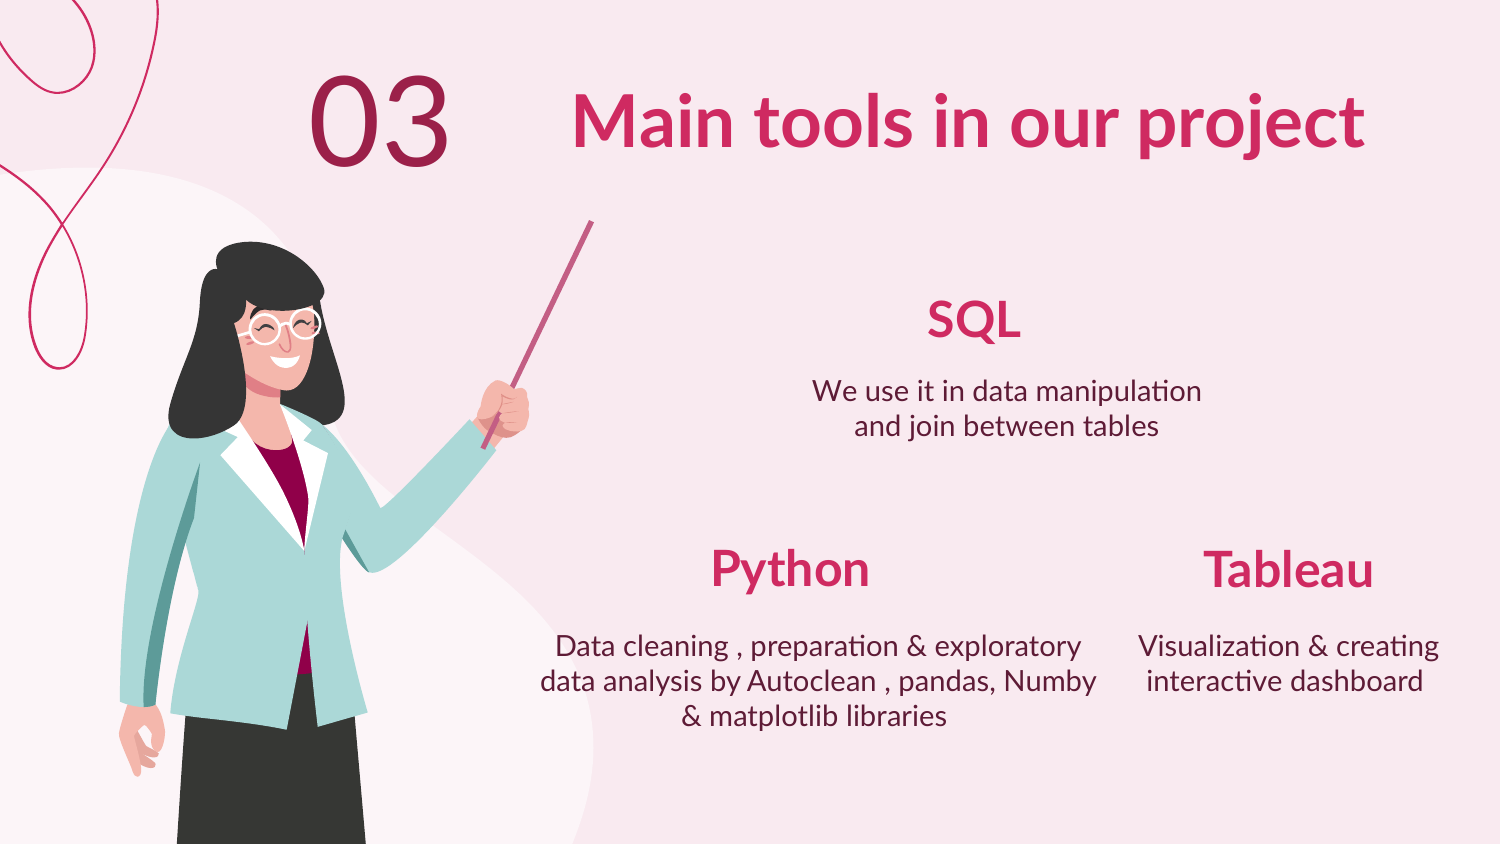

03
# Main tools in our project

SQL
We use it in data manipulation and join between tables
Python
Tableau
Data cleaning , preparation & exploratory data analysis by Autoclean , pandas, Numby & matplotlib libraries
Visualization & creating interactive dashboard